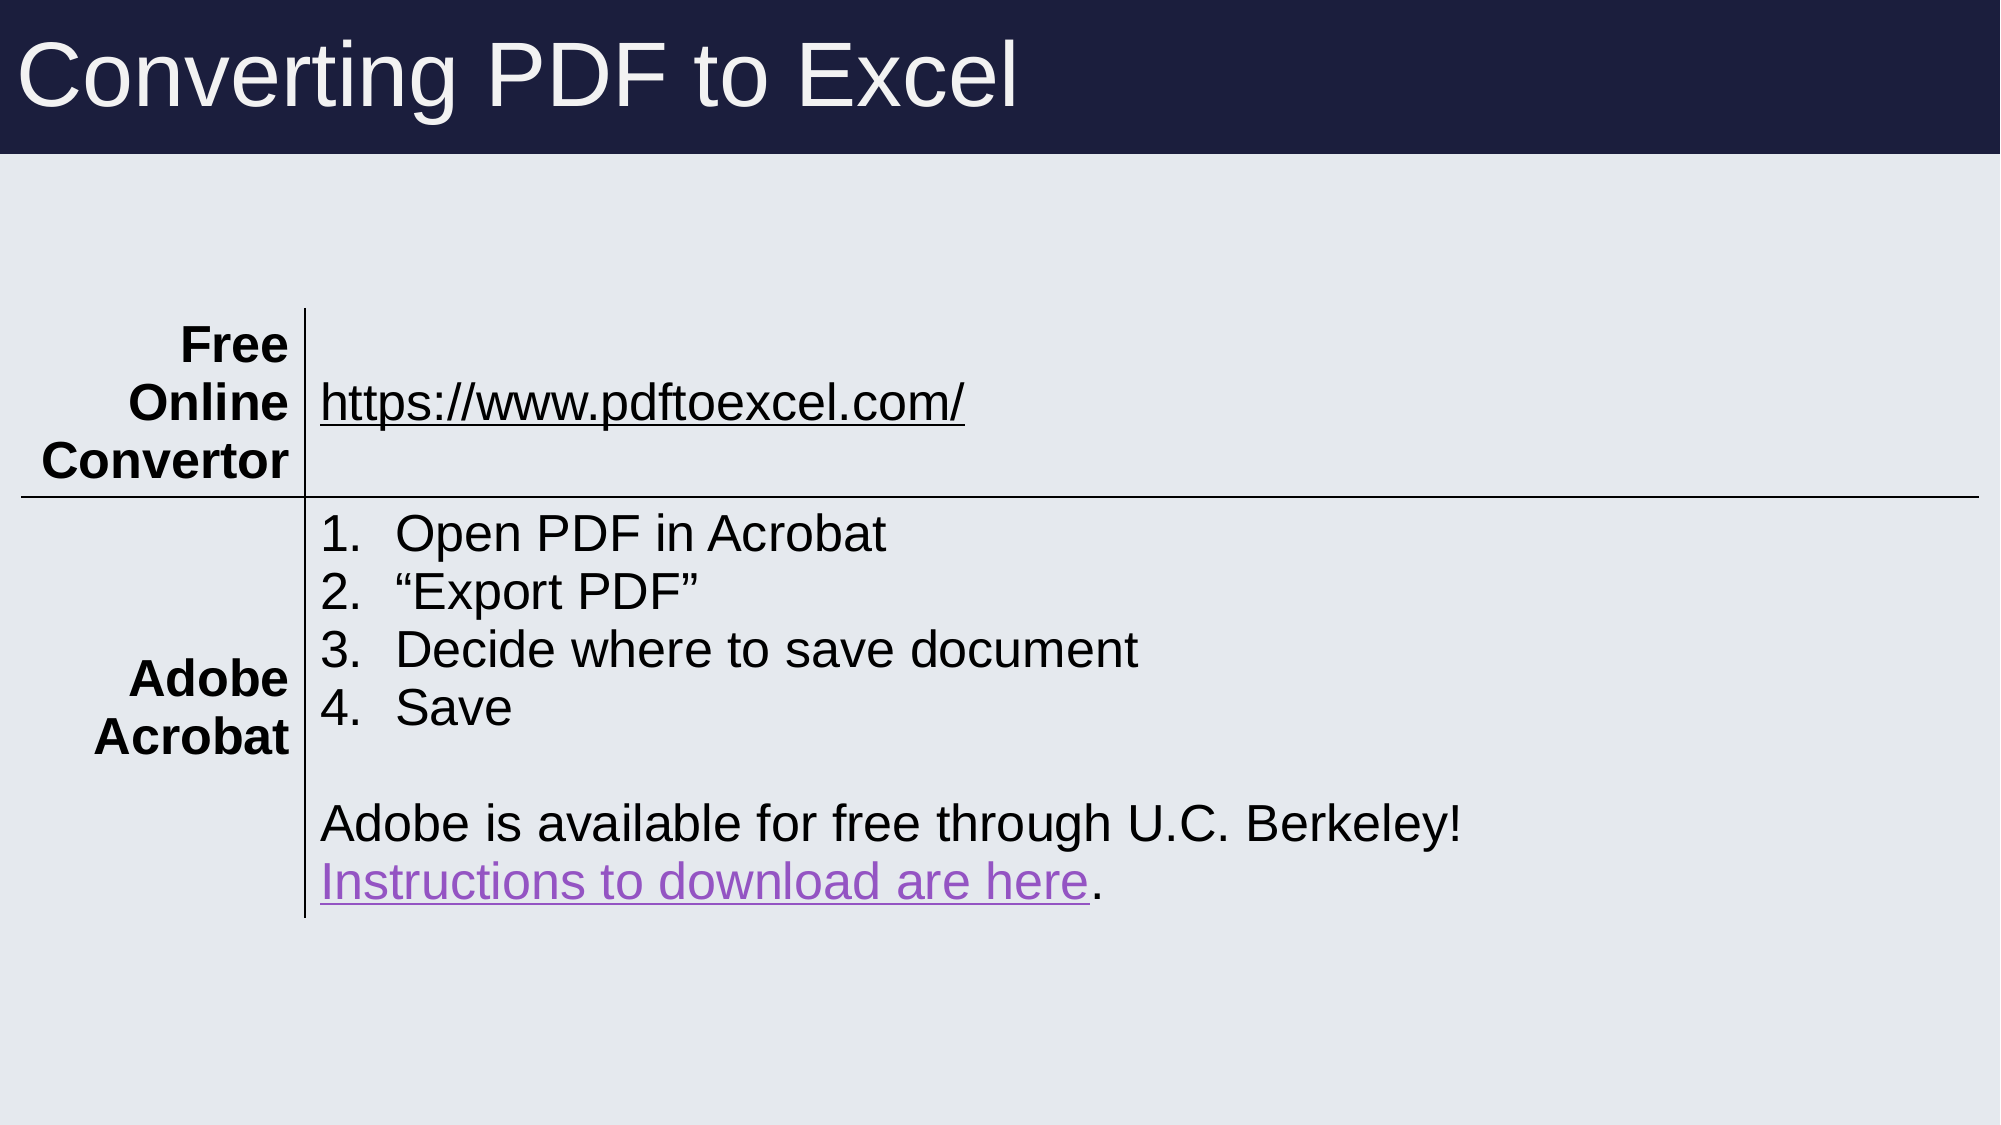

# Converting PDF to Excel

| Free Online Convertor | https://www.pdftoexcel.com/ |
| --- | --- |
| Adobe Acrobat | Open PDF in Acrobat “Export PDF” Decide where to save document Save Adobe is available for free through U.C. Berkeley! Instructions to download are here. |